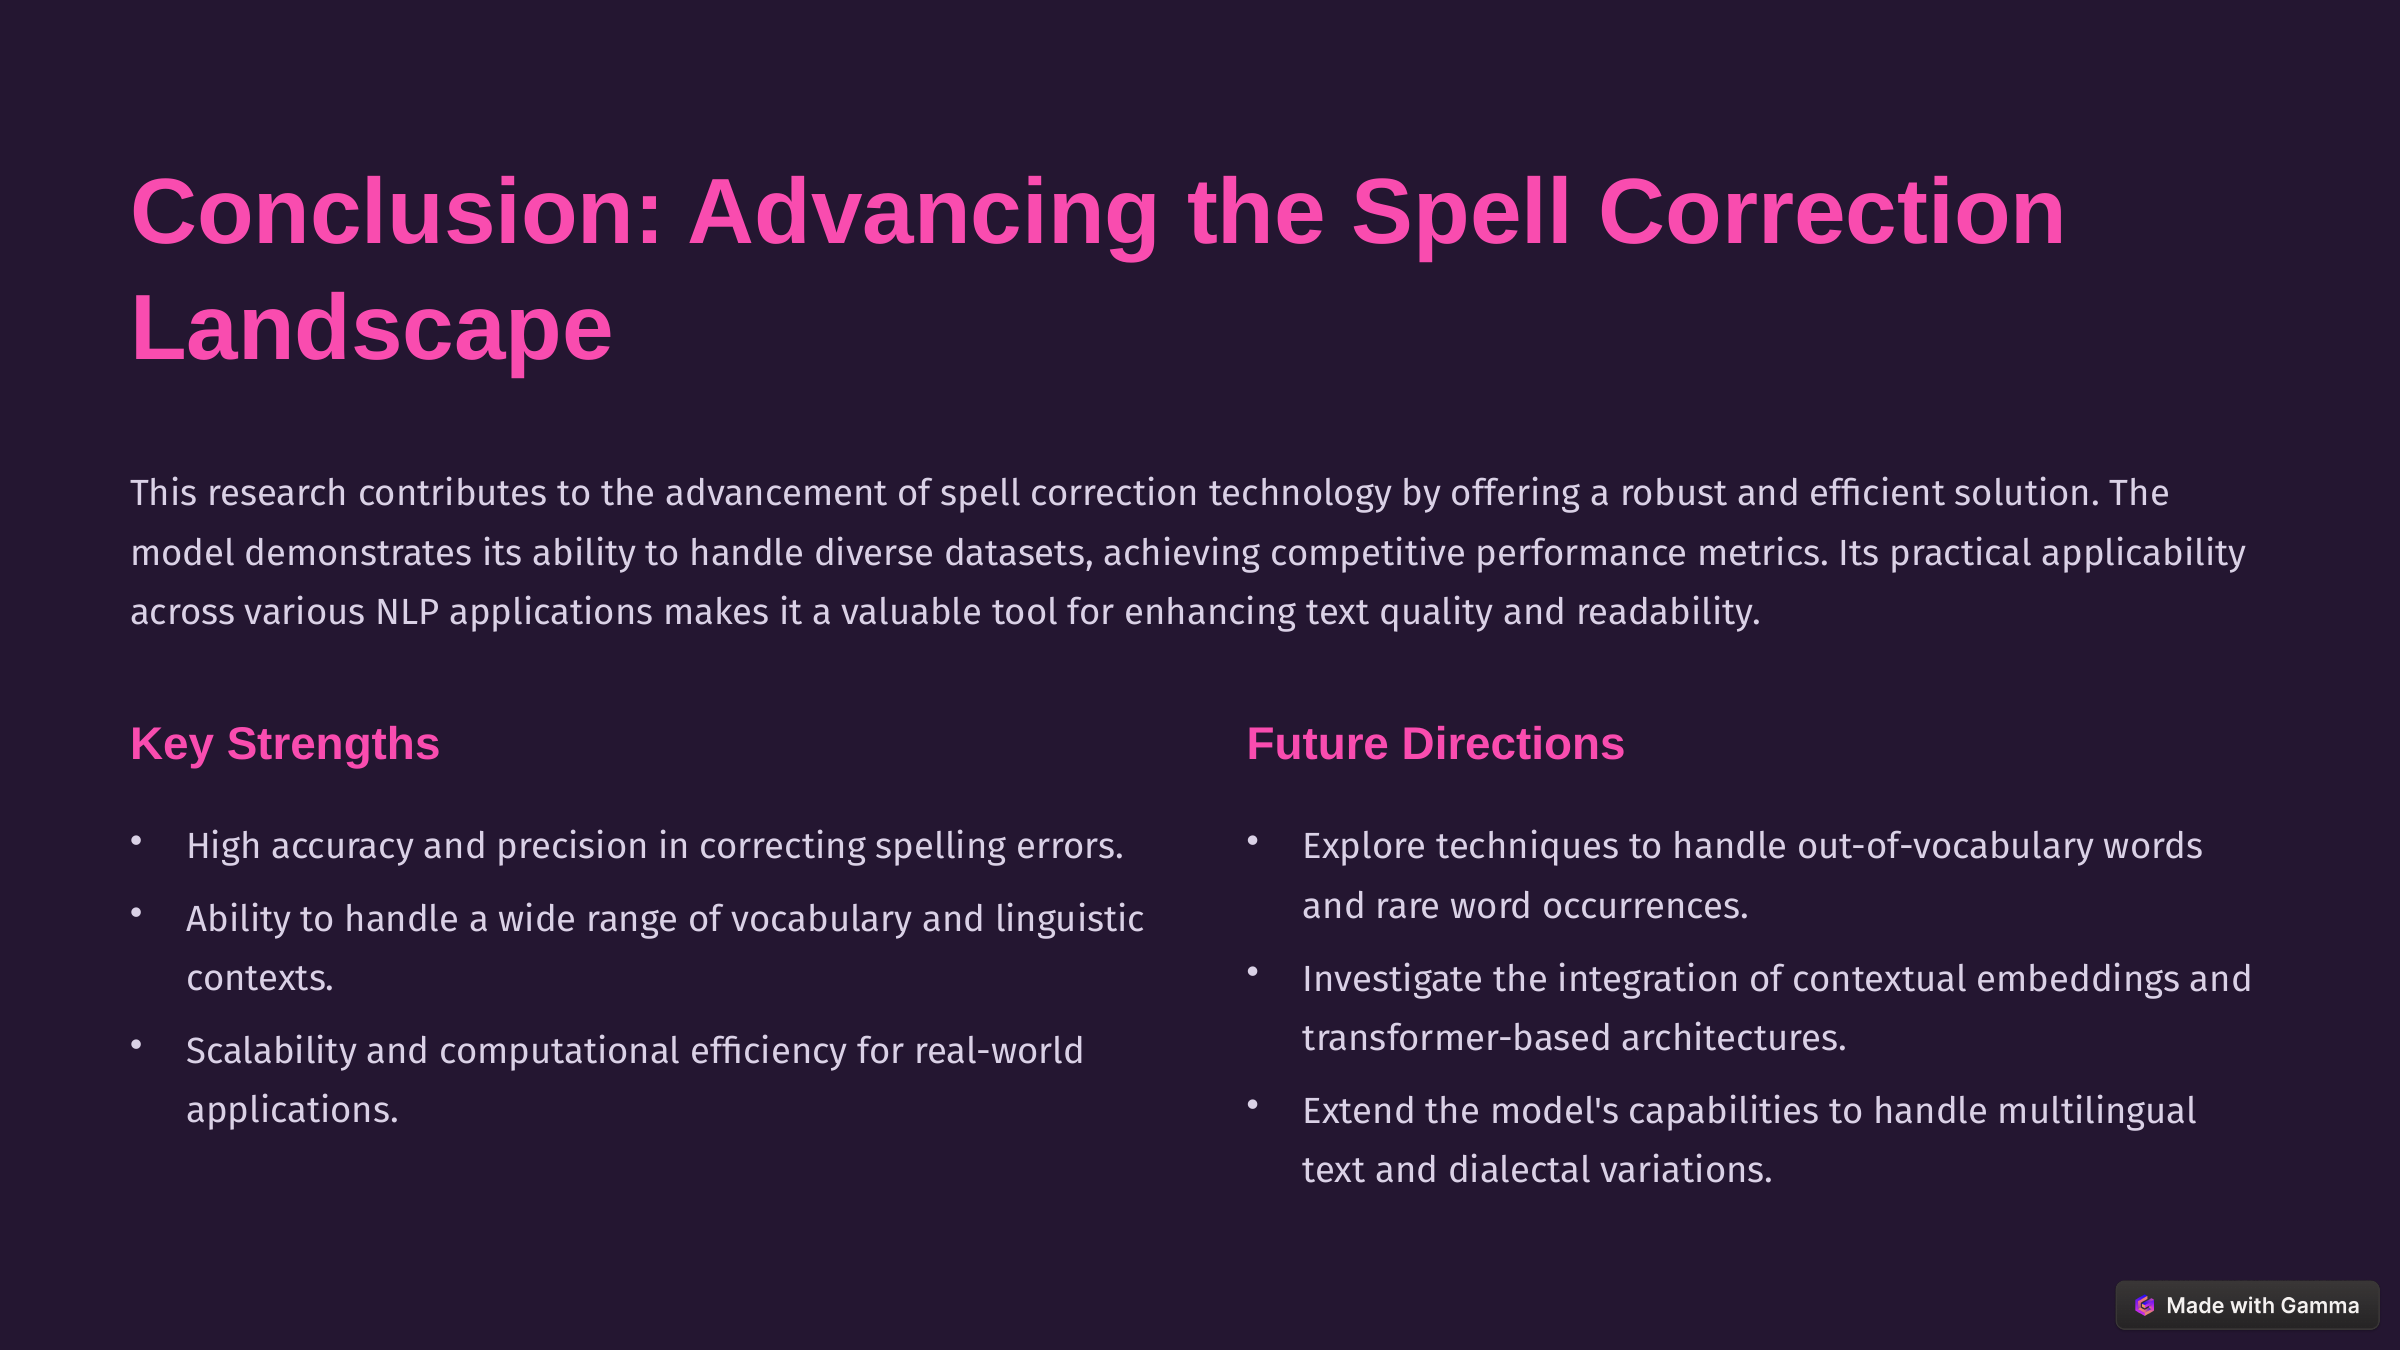

Conclusion: Advancing the Spell Correction Landscape
This research contributes to the advancement of spell correction technology by offering a robust and efficient solution. The model demonstrates its ability to handle diverse datasets, achieving competitive performance metrics. Its practical applicability across various NLP applications makes it a valuable tool for enhancing text quality and readability.
Key Strengths
Future Directions
High accuracy and precision in correcting spelling errors.
Explore techniques to handle out-of-vocabulary words and rare word occurrences.
Ability to handle a wide range of vocabulary and linguistic contexts.
Investigate the integration of contextual embeddings and transformer-based architectures.
Scalability and computational efficiency for real-world applications.
Extend the model's capabilities to handle multilingual text and dialectal variations.